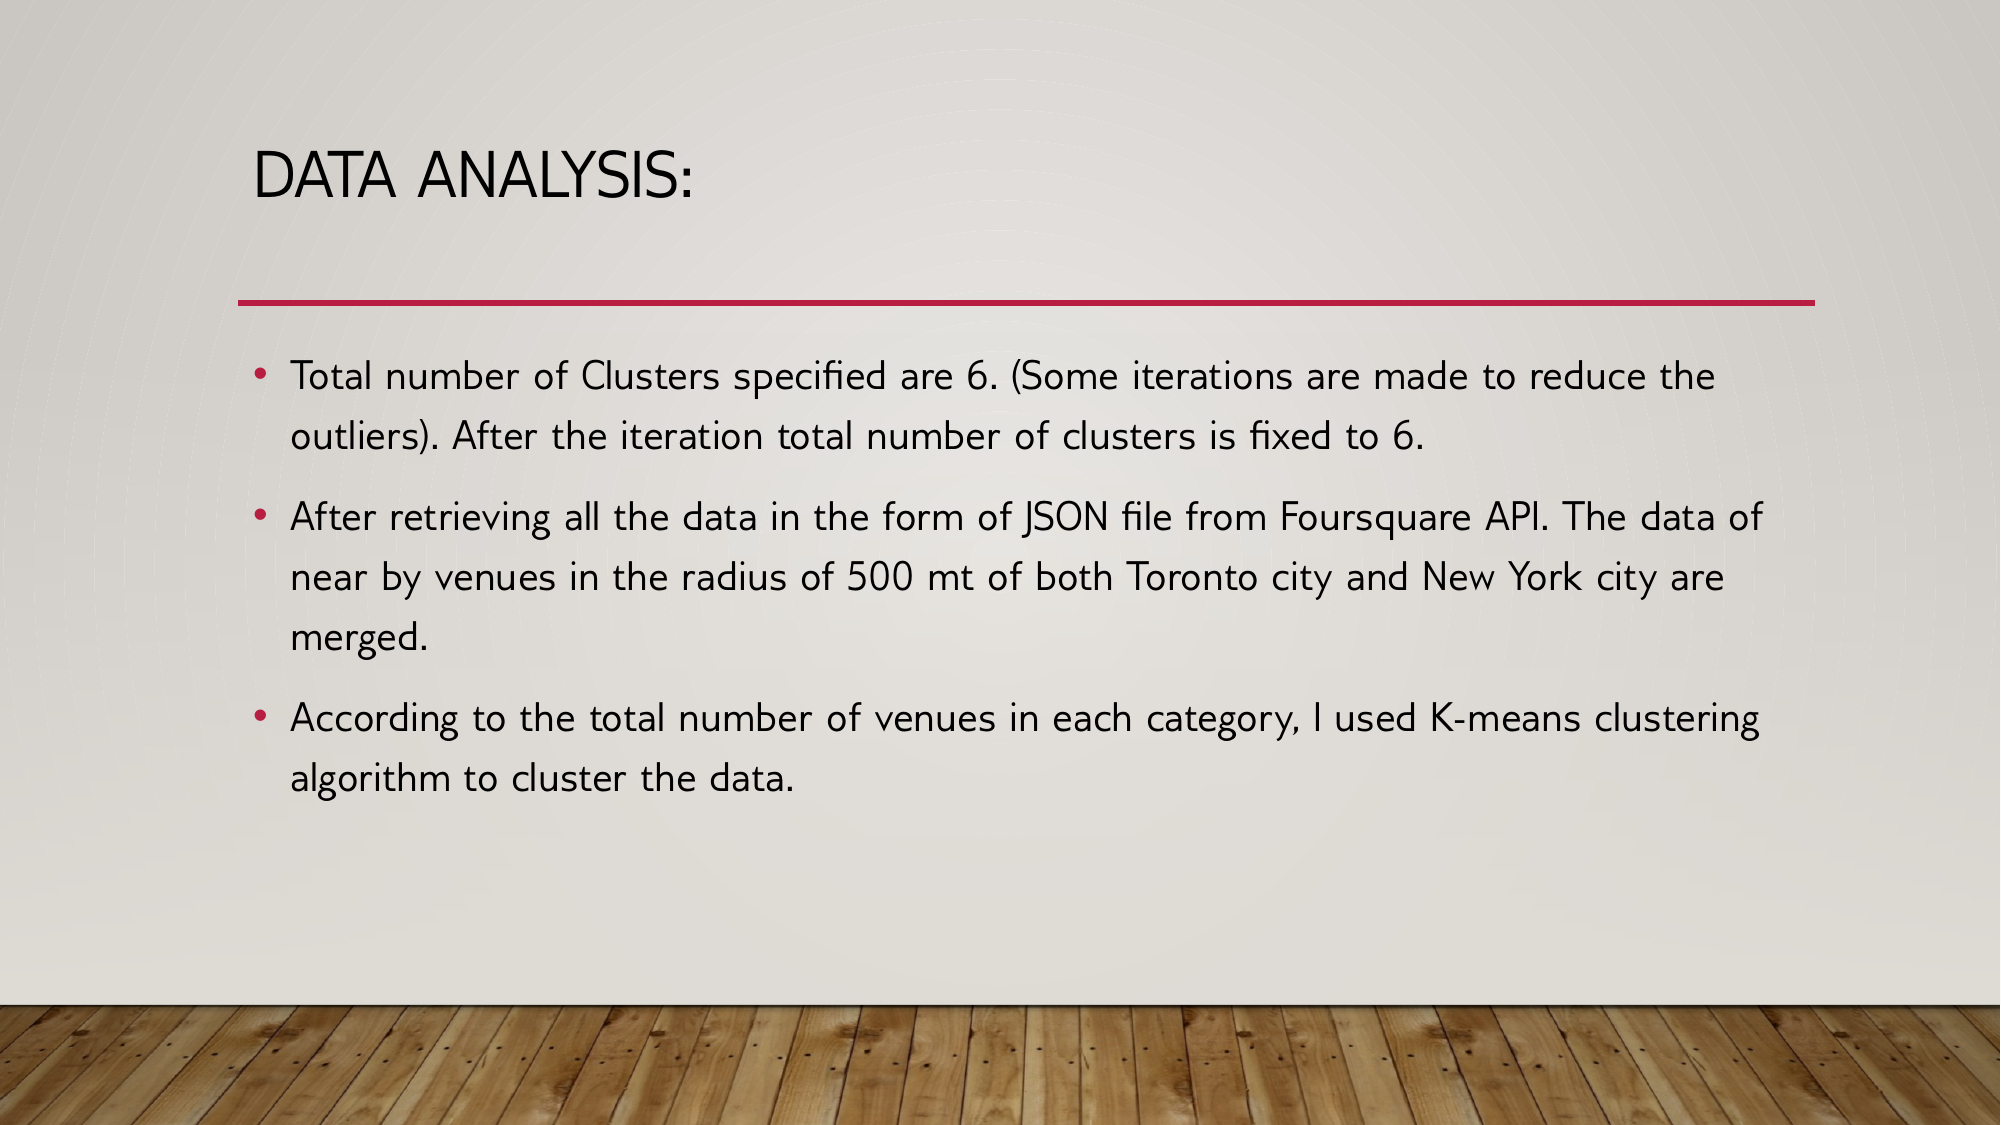

# Data Analysis:
Total number of Clusters specified are 6. (Some iterations are made to reduce the outliers). After the iteration total number of clusters is fixed to 6.
After retrieving all the data in the form of JSON file from Foursquare API. The data of near by venues in the radius of 500 mt of both Toronto city and New York city are merged.
According to the total number of venues in each category, I used K-means clustering algorithm to cluster the data.